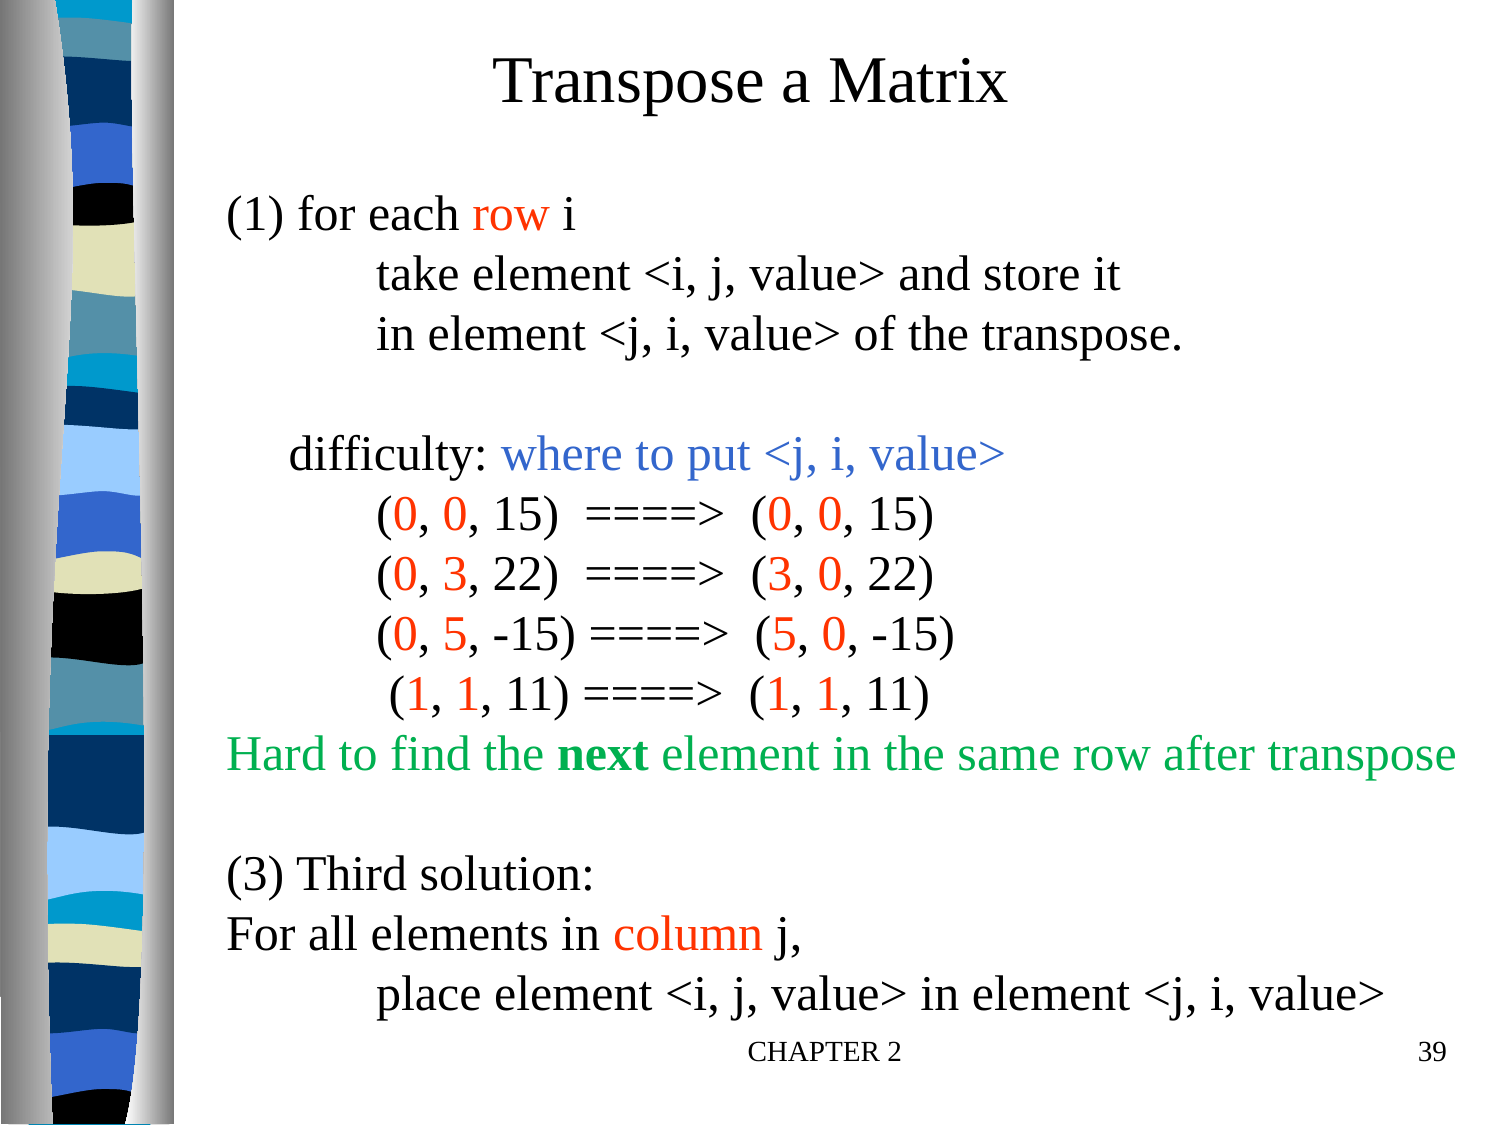

Transpose a Matrix
(1) for each row i
            take element <i, j, value> and store it
            in element <j, i, value> of the transpose.

     difficulty: where to put <j, i, value>
     	(0, 0, 15)  ====>  (0, 0, 15)
     	(0, 3, 22)  ====>  (3, 0, 22)
     	(0, 5, -15) ====>  (5, 0, -15)
	 (1, 1, 11) ====>  (1, 1, 11)
Hard to find the next element in the same row after transpose

(3) Third solution:
For all elements in column j,
	place element <i, j, value> in element <j, i, value>
CHAPTER 2
39